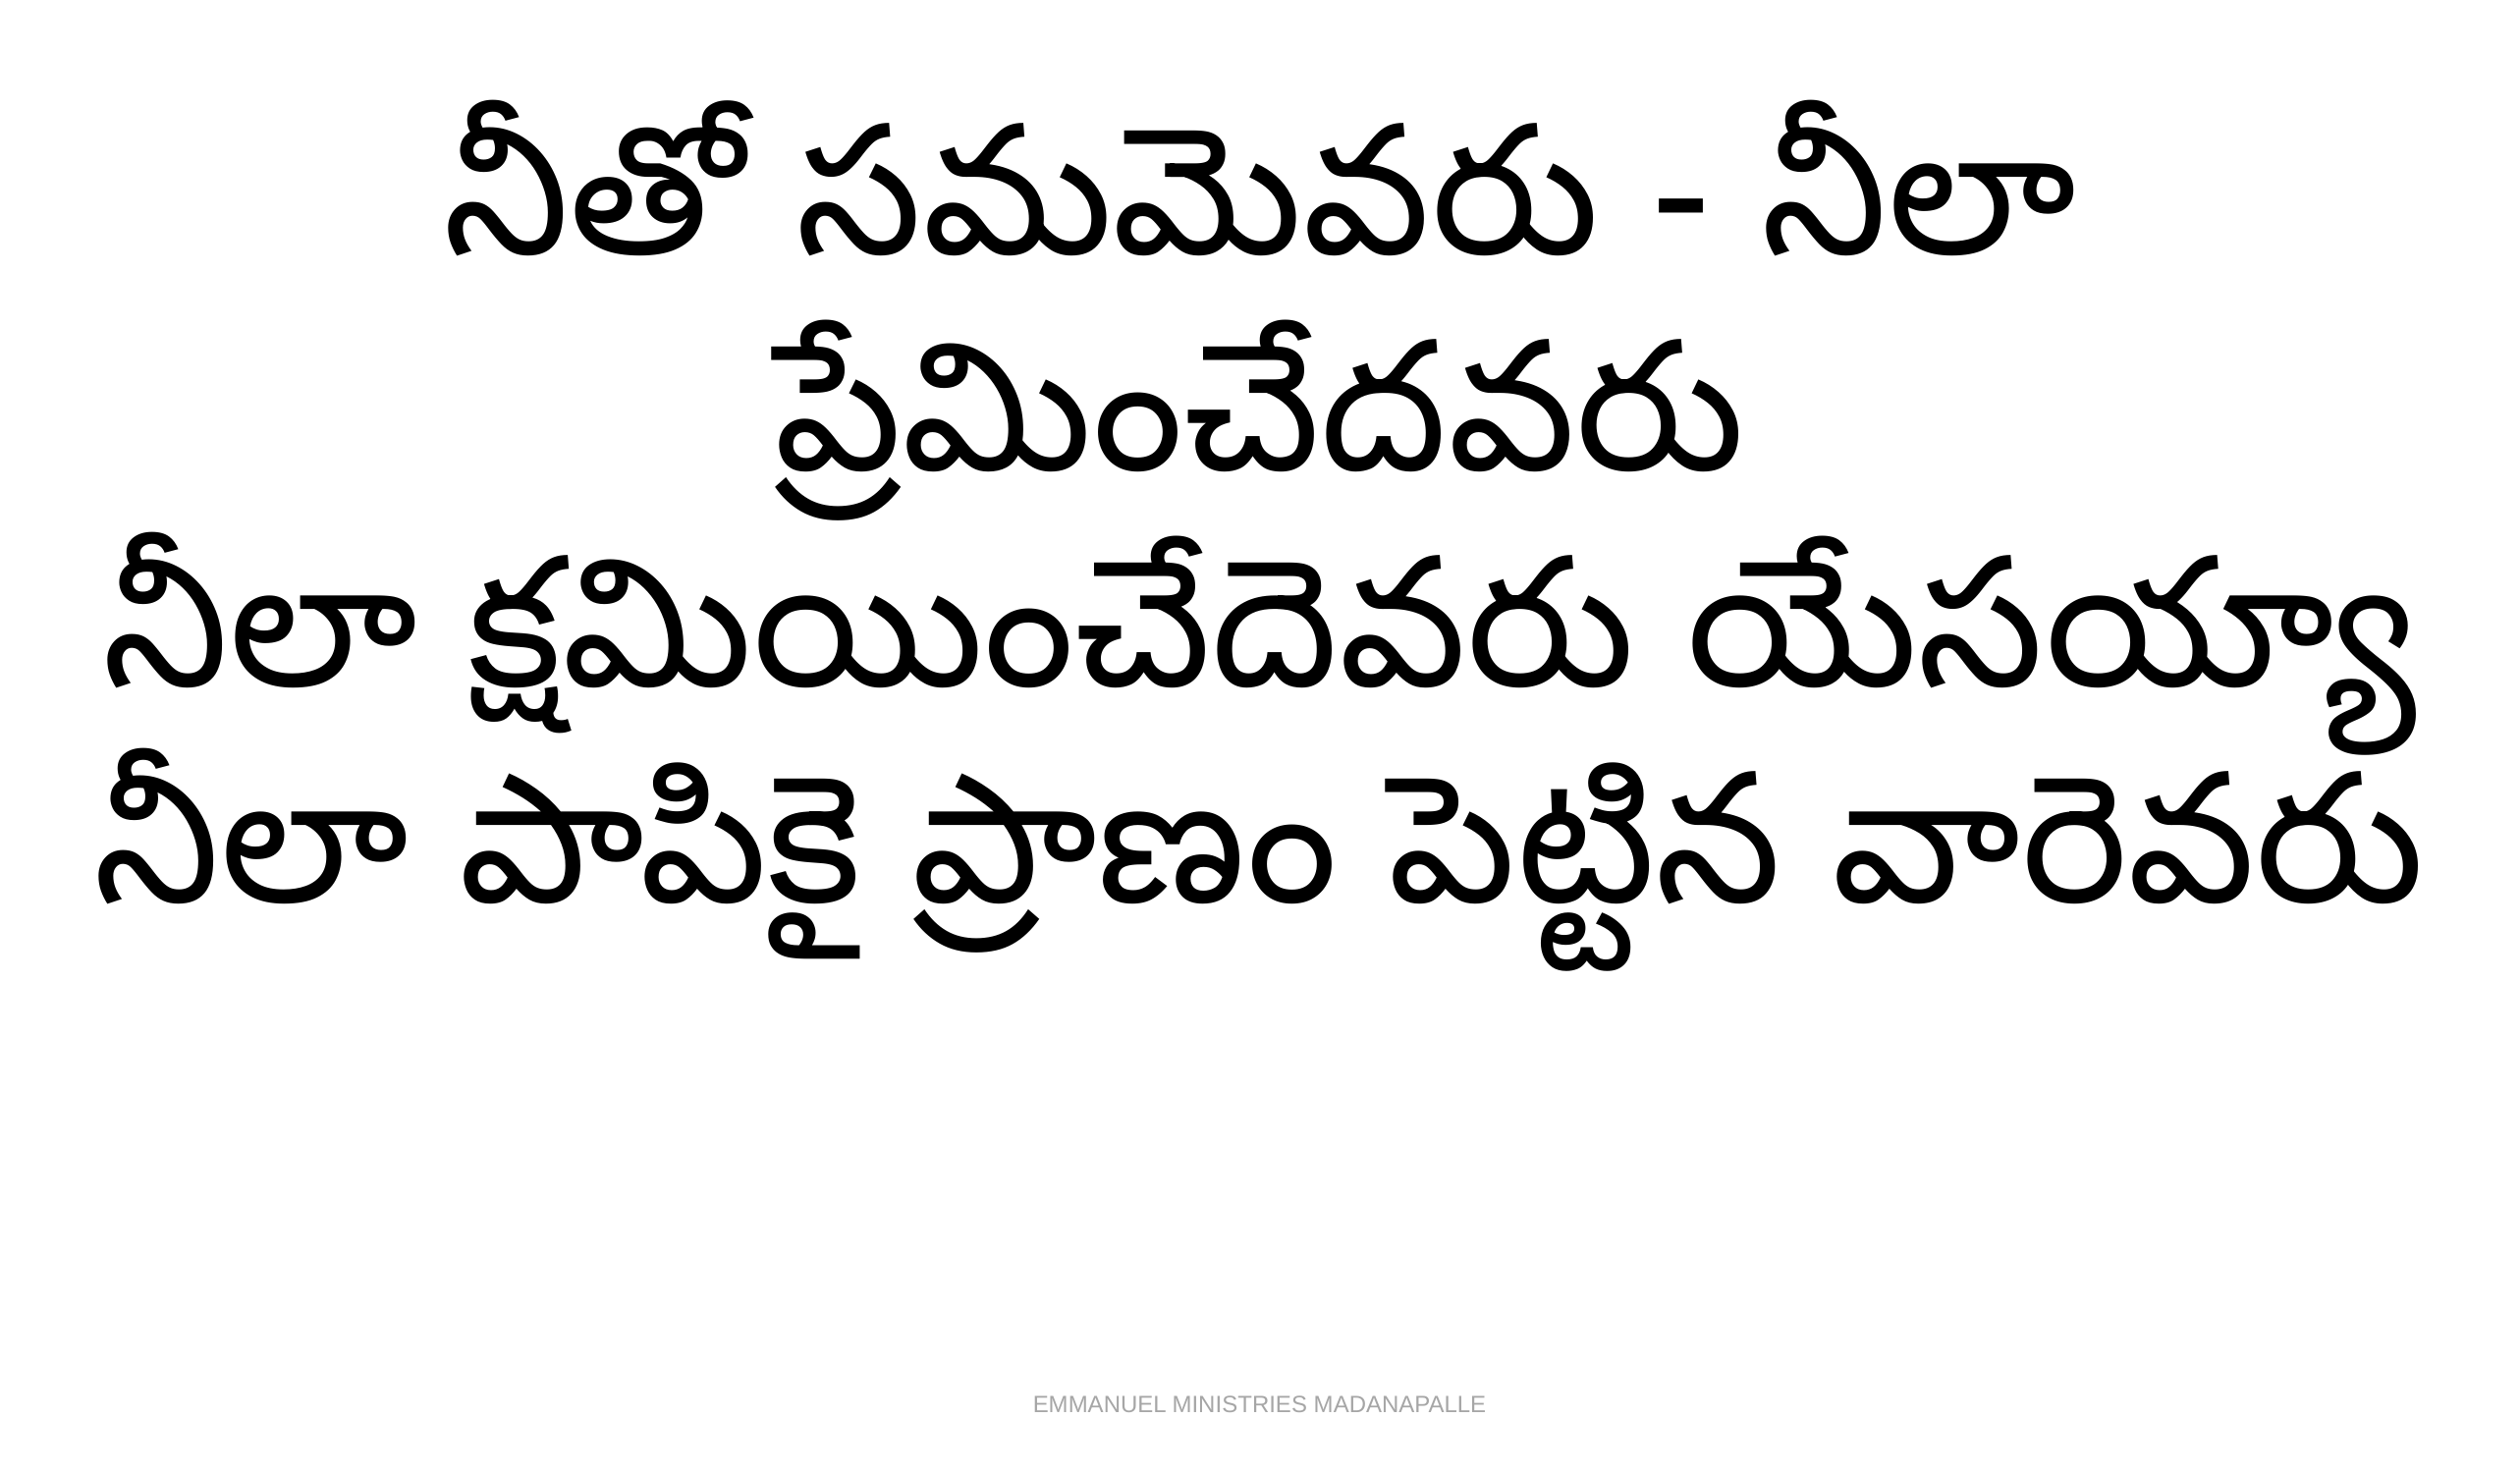

నీతో సమమెవరు - నీలా ప్రేమించేదవరు
నీలా క్షమియించేదెవరు యేసయ్యా
నీలా పాపికై ప్రాణం పెట్టిన వారెవరు